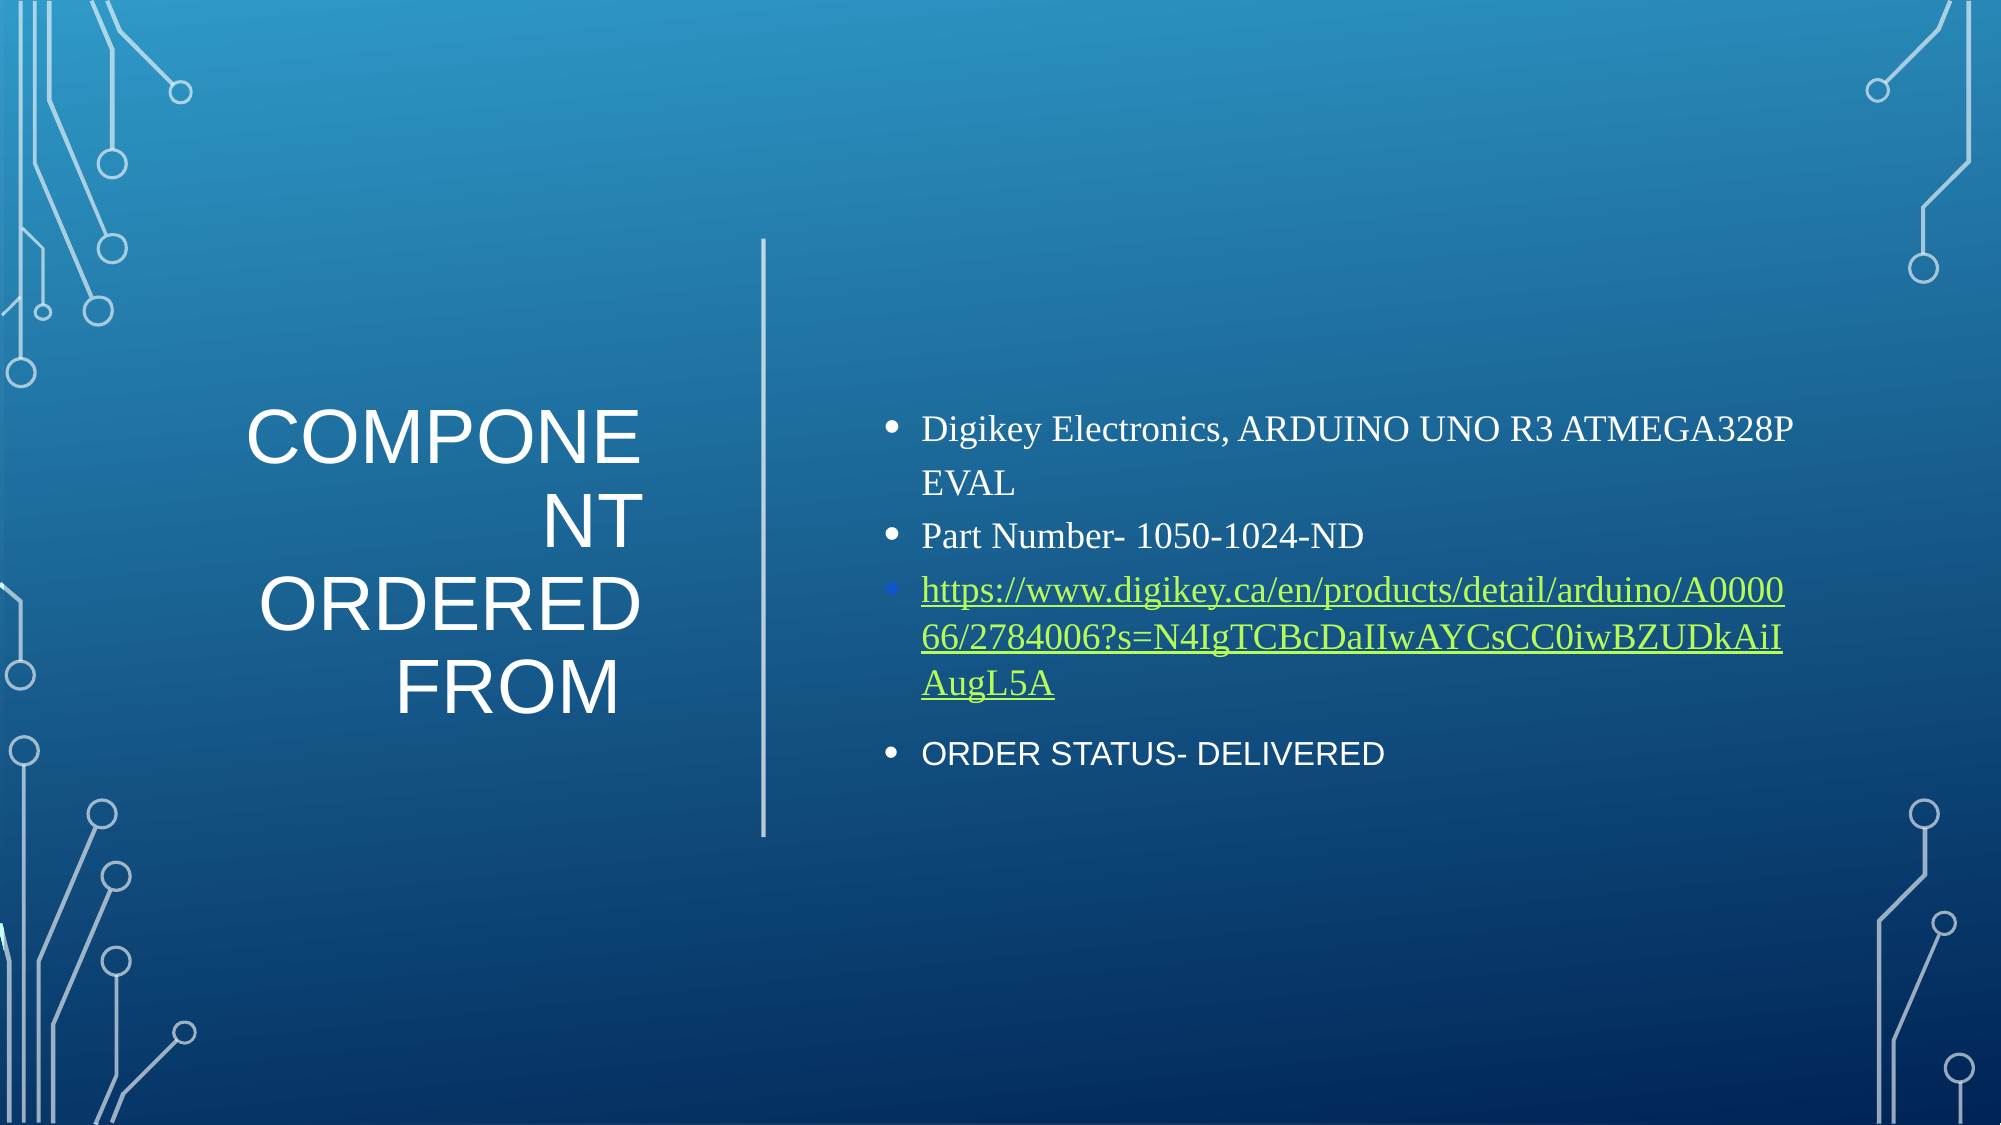

# Component ordered from
Digikey Electronics, ARDUINO UNO R3 ATMEGA328P EVAL
Part Number- 1050-1024-ND
https://www.digikey.ca/en/products/detail/arduino/A000066/2784006?s=N4IgTCBcDaIIwAYCsCC0iwBZUDkAiIAugL5A
ORDER STATUS- DELIVERED